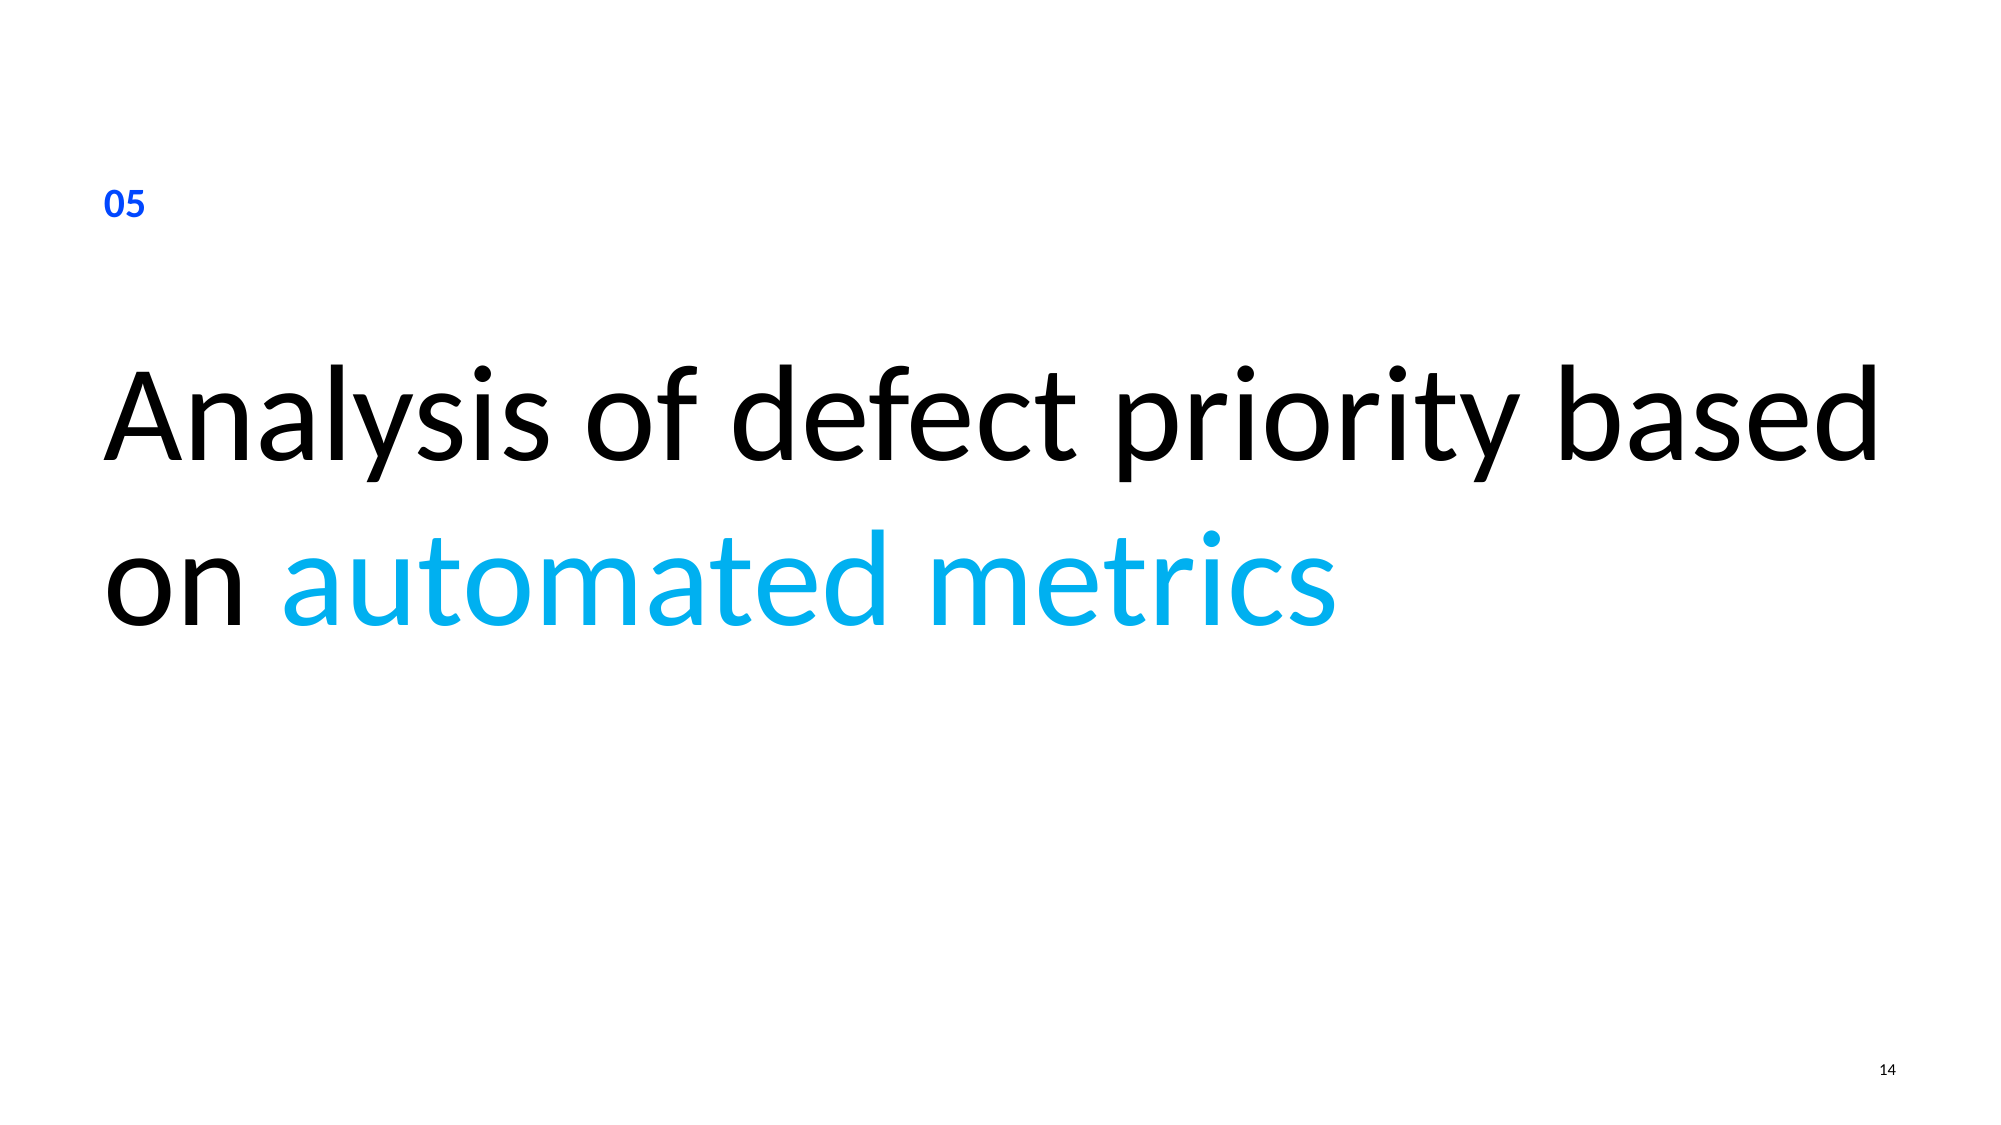

05
# Analysis of defect priority based on automated metrics